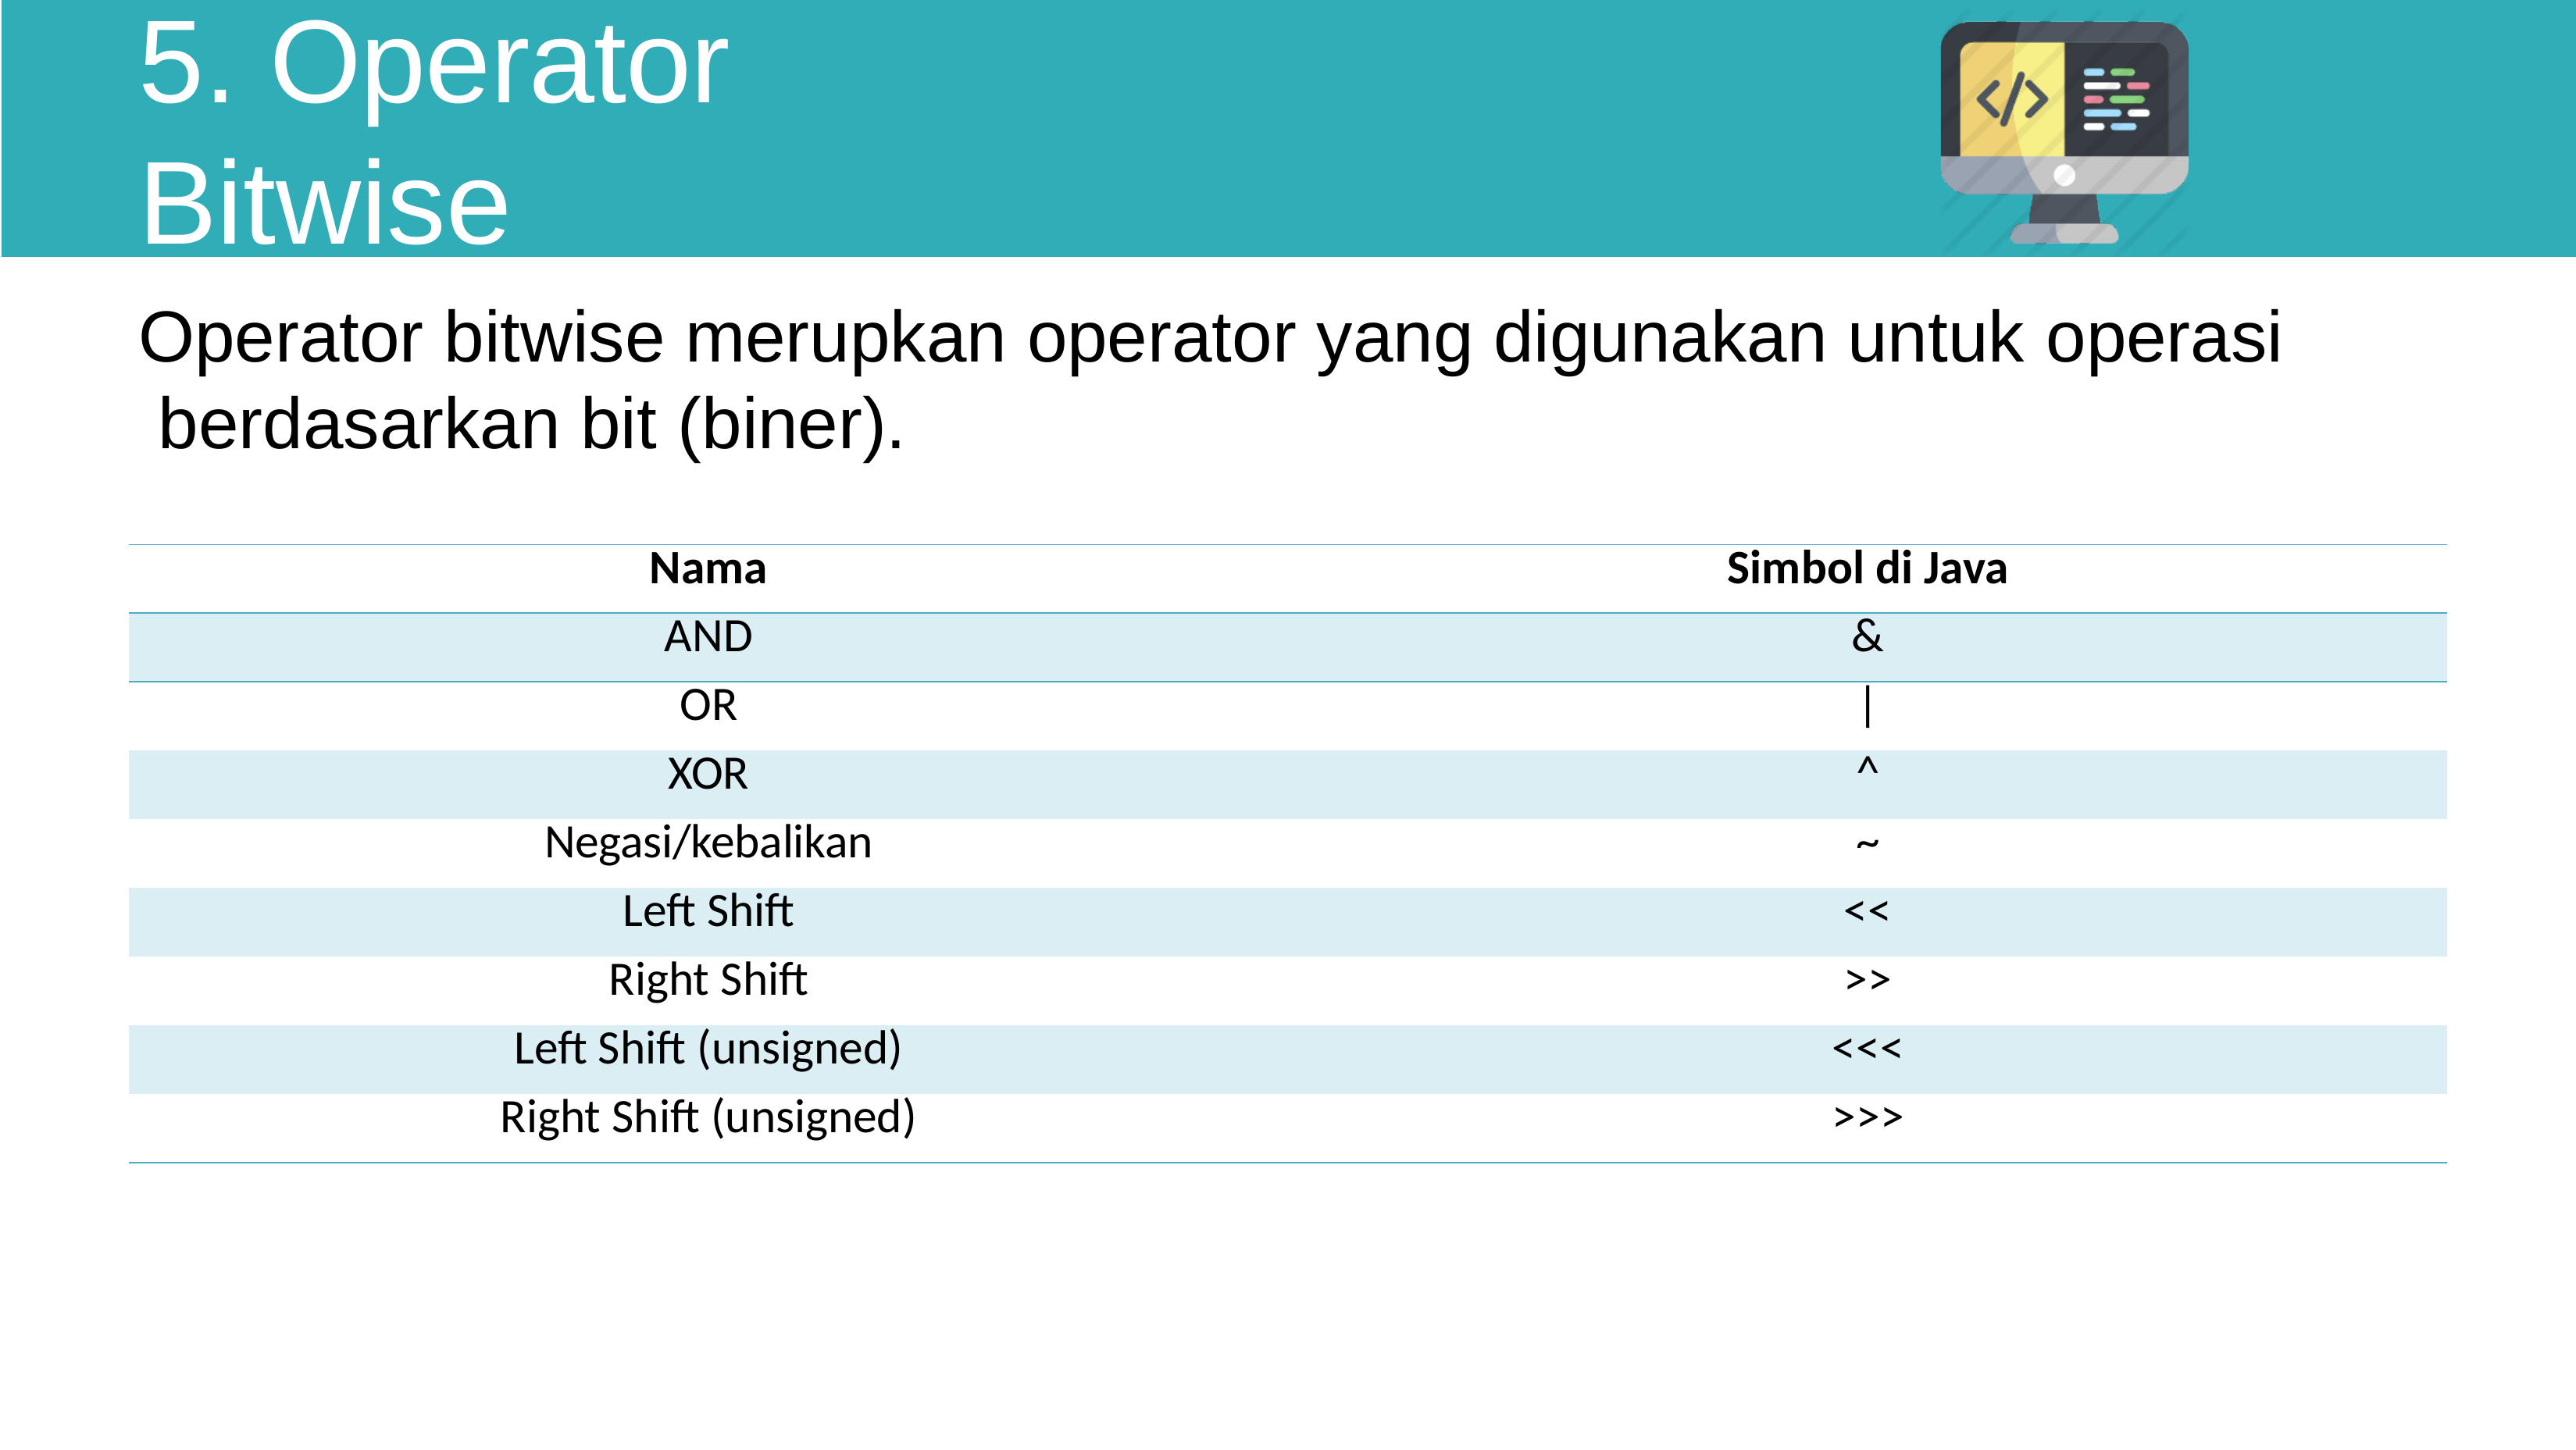

# 5. Operator Bitwise
Operator bitwise merupkan operator yang digunakan untuk operasi  berdasarkan bit (biner).
| Nama | Simbol di Java |
| --- | --- |
| AND | & |
| OR | | |
| XOR | ^ |
| Negasi/kebalikan | ~ |
| Left Shift | << |
| Right Shift | >> |
| Left Shift (unsigned) | <<< |
| Right Shift (unsigned) | >>> |